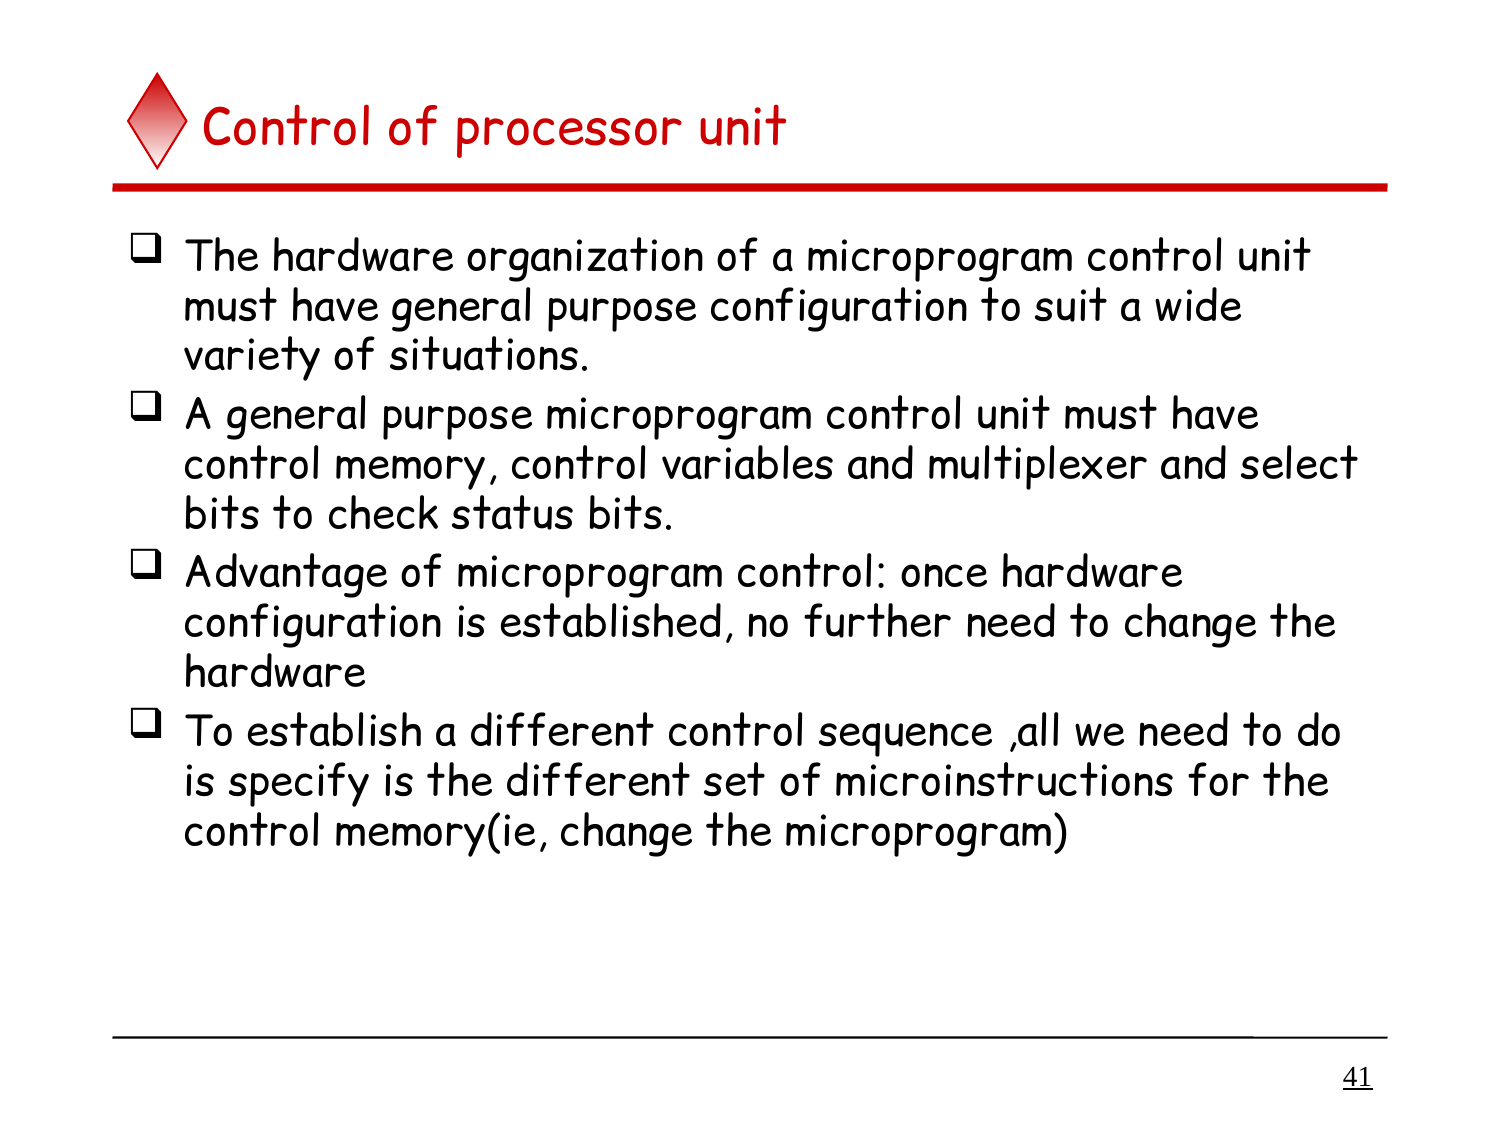

# Control of processor unit
The hardware organization of a microprogram control unit must have general purpose configuration to suit a wide variety of situations.
A general purpose microprogram control unit must have control memory, control variables and multiplexer and select bits to check status bits.
Advantage of microprogram control: once hardware configuration is established, no further need to change the hardware
To establish a different control sequence ,all we need to do is specify is the different set of microinstructions for the control memory(ie, change the microprogram)
41